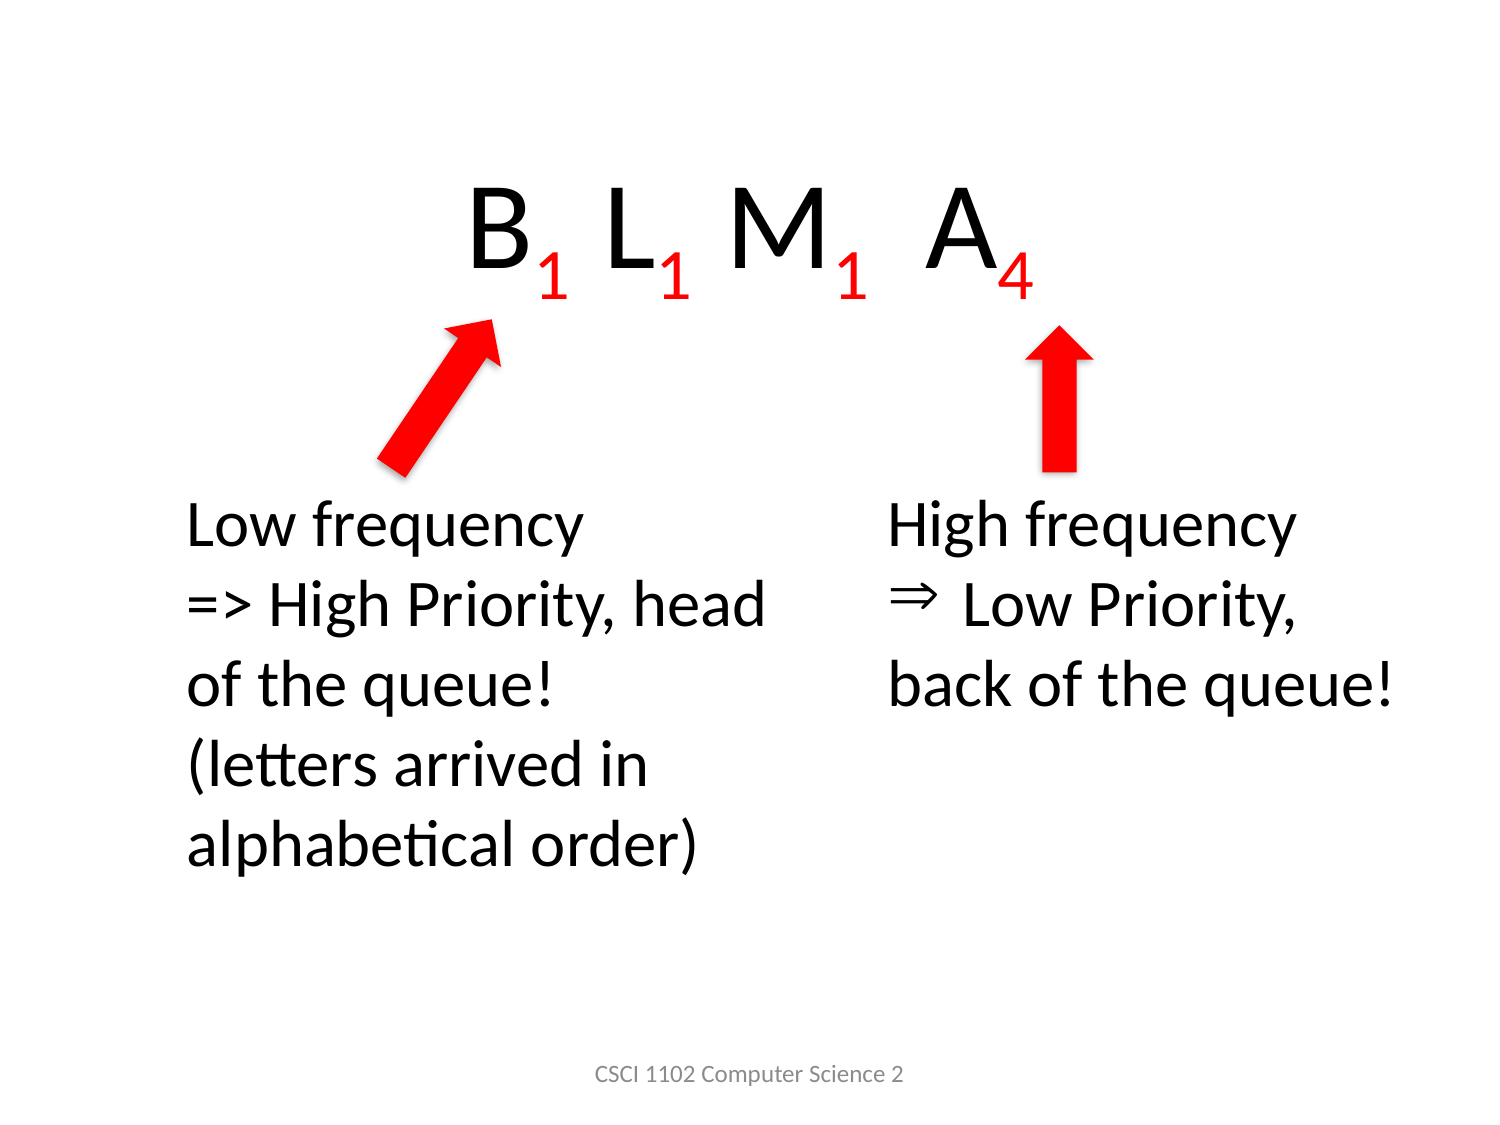

B1  L1  M1  A4

Low frequency
=> High Priority, head of the queue!
(letters arrived in
alphabetical order)
High frequency
Low Priority,
back of the queue!
CSCI 1102 Computer Science 2